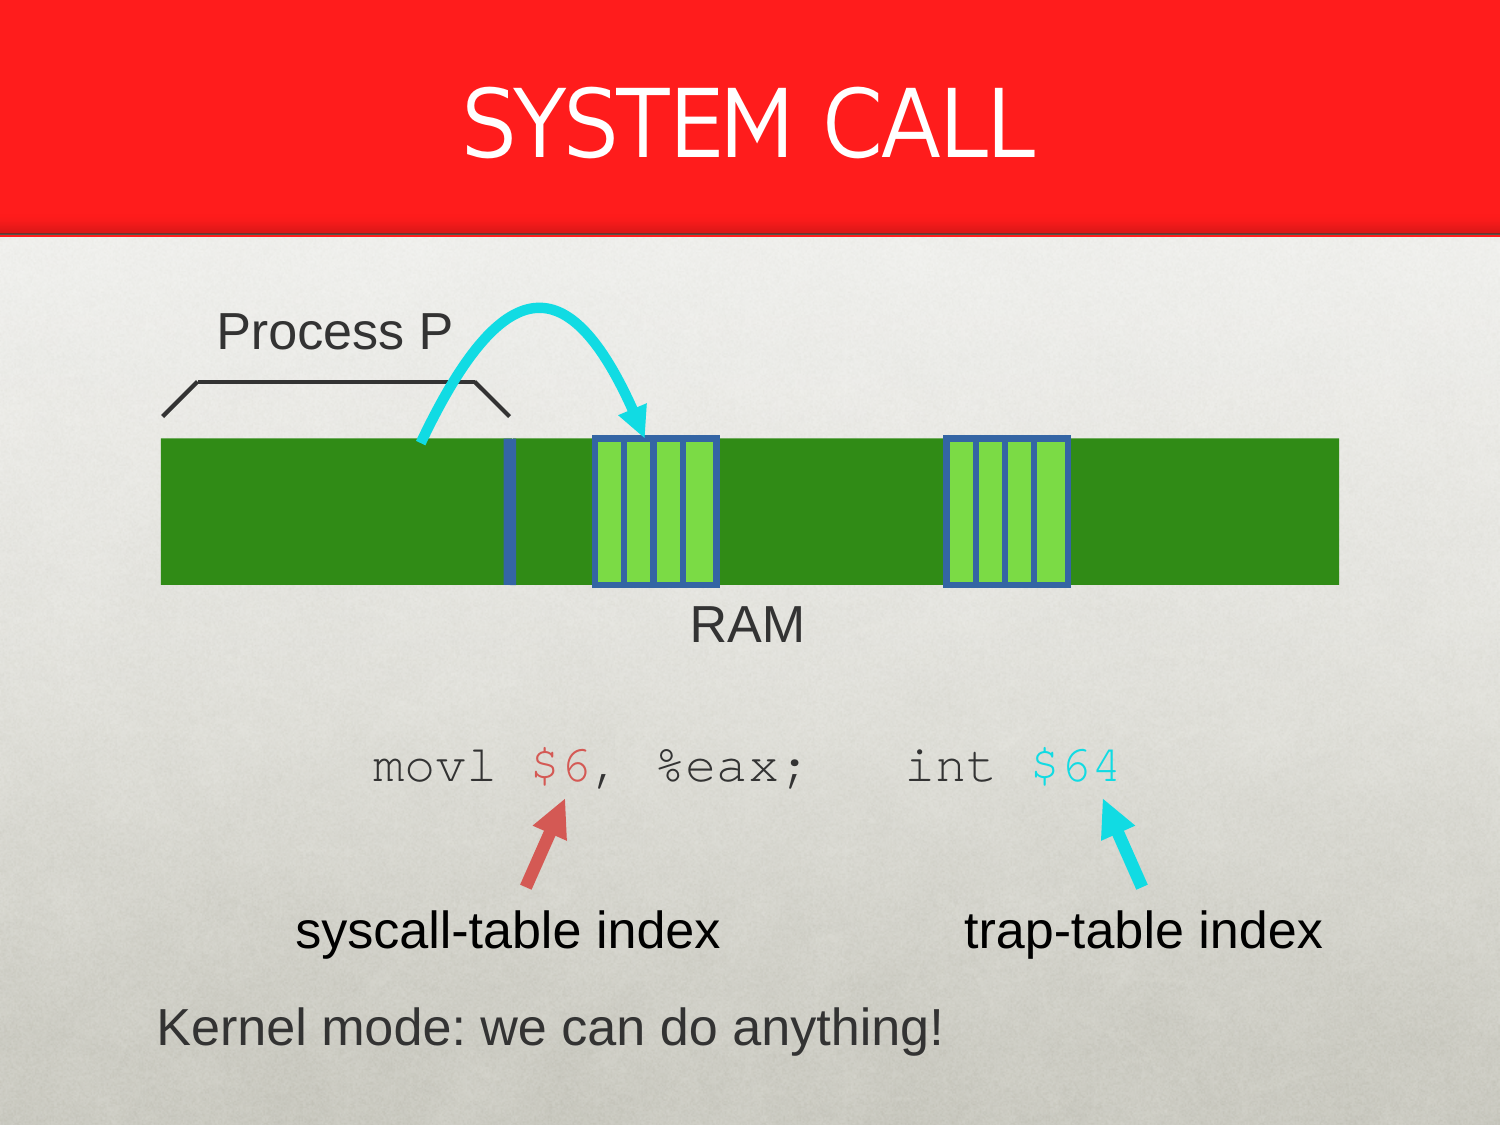

# SYSTEM CALL
Process P

RAM
movl $6, %eax;   int $64

trap-table index
syscall-table index
Kernel mode: we can do anything!